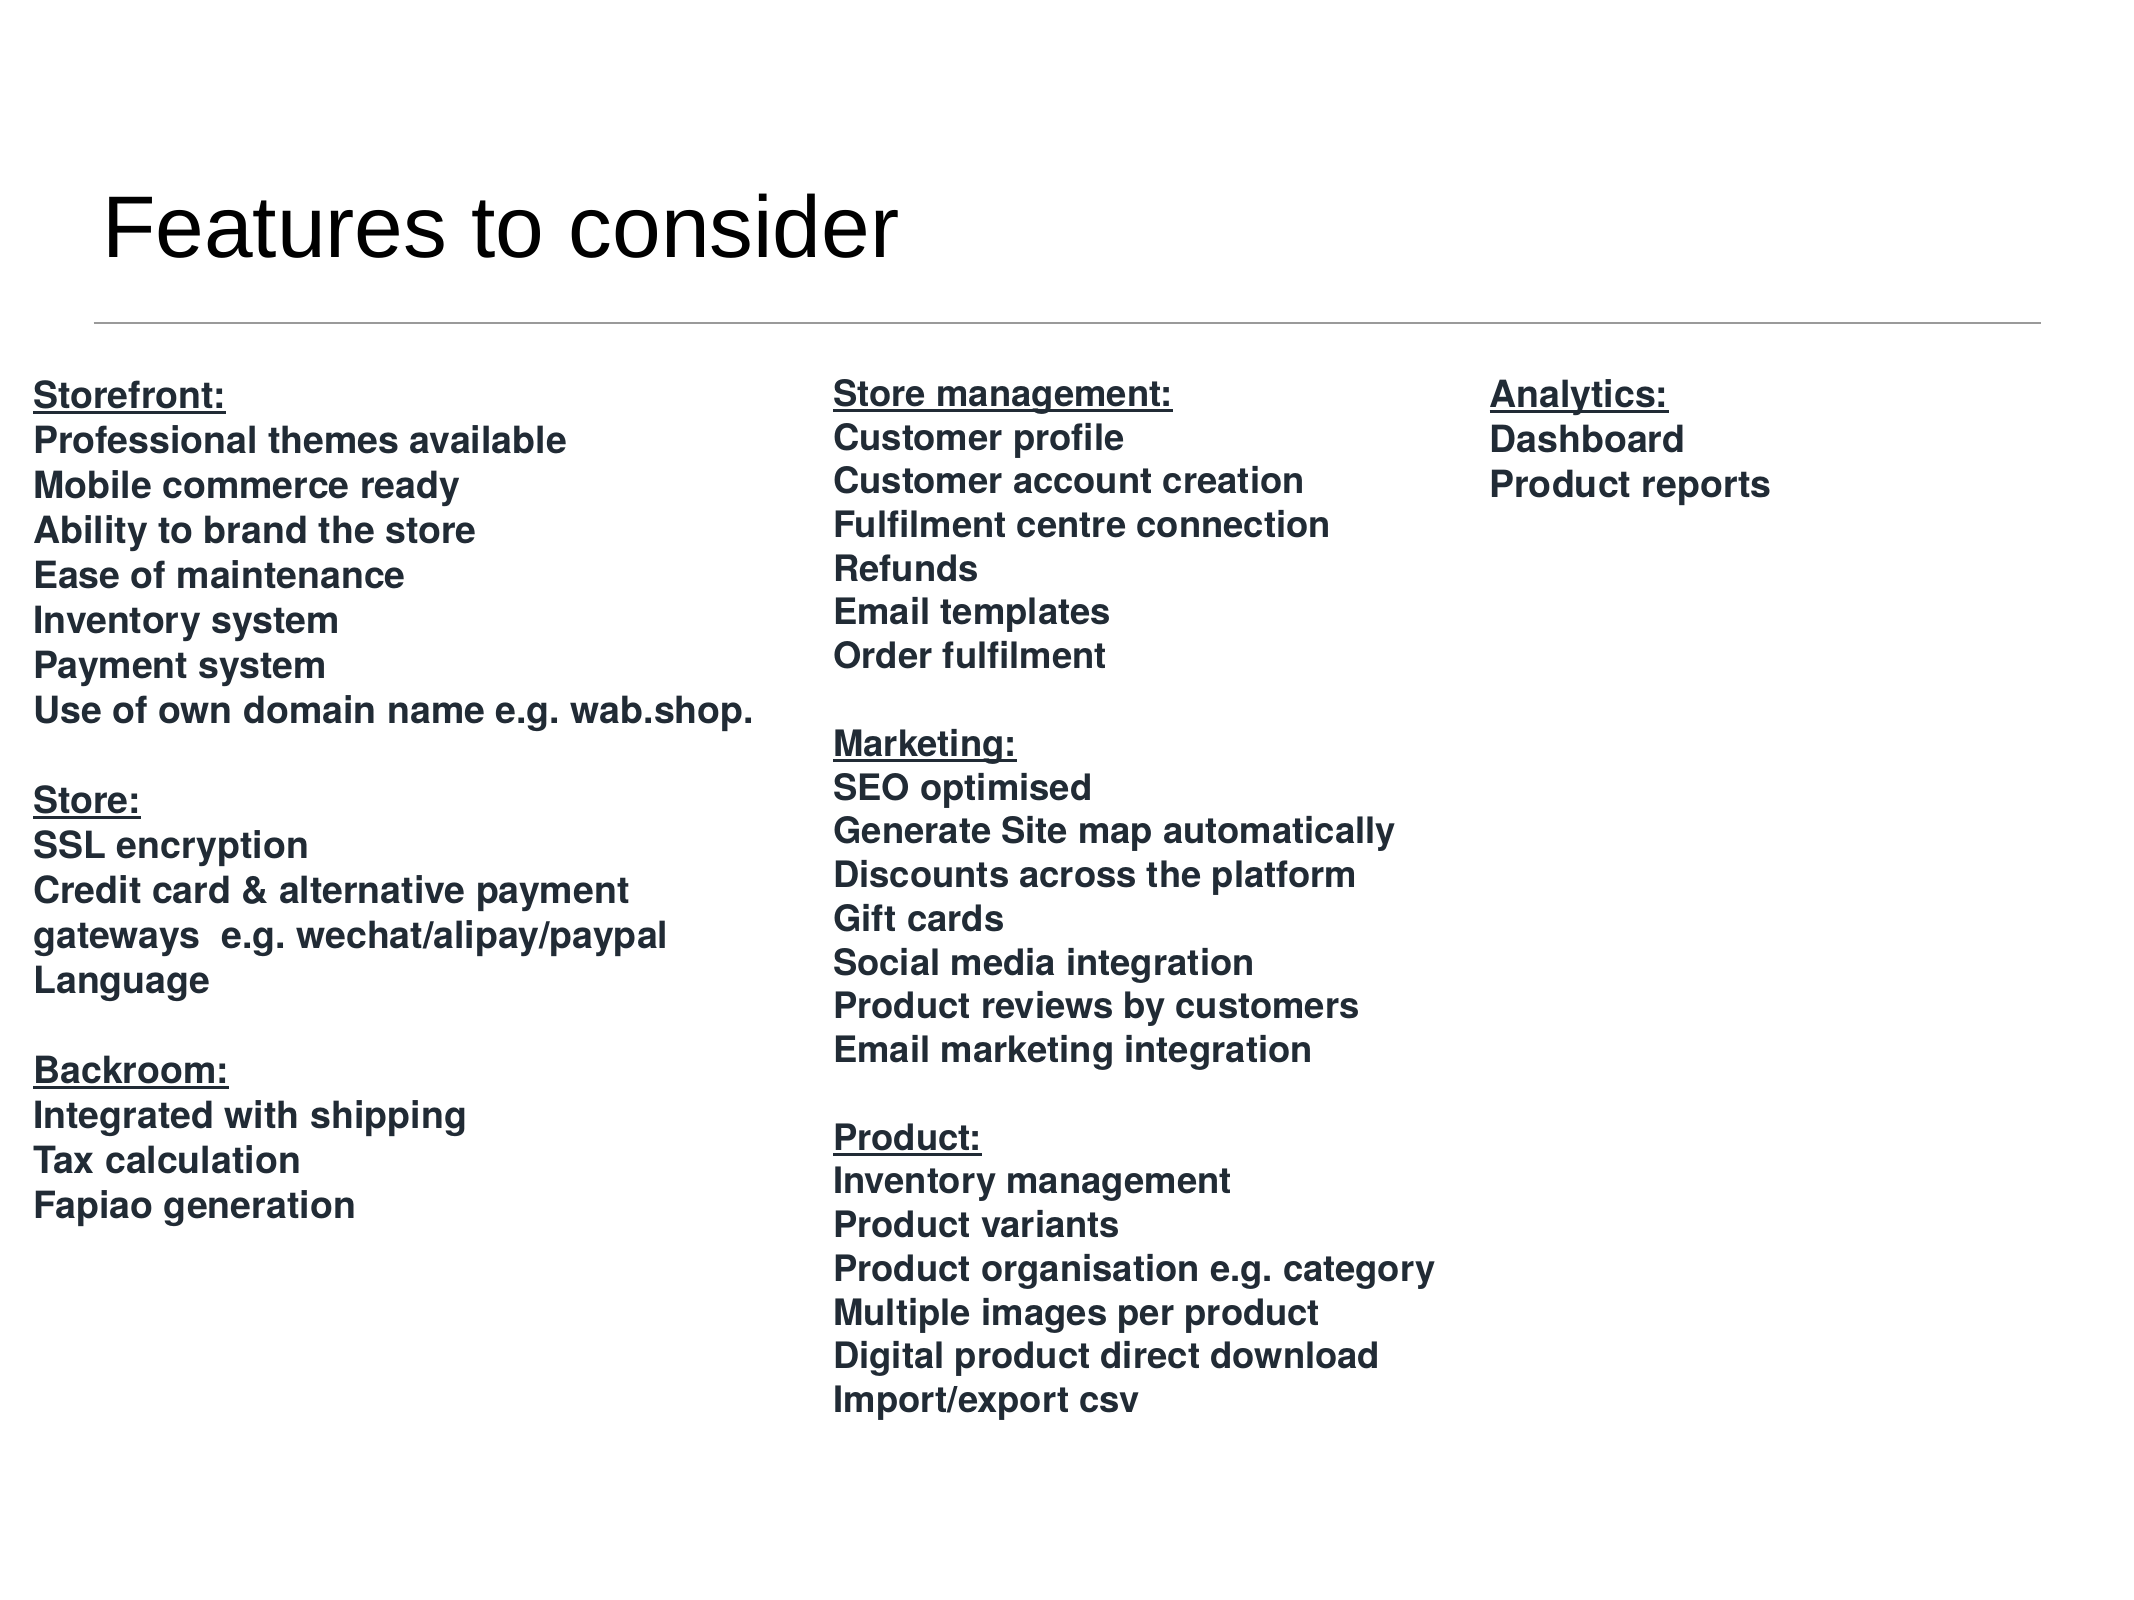

# Features to consider
Store management:
Customer profile
Customer account creation
Fulfilment centre connection
Refunds
Email templates
Order fulfilment

Marketing:
SEO optimised
Generate Site map automatically
Discounts across the platform
Gift cards
Social media integration
Product reviews by customers
Email marketing integration

Product:
Inventory management
Product variants
Product organisation e.g. category
Multiple images per product
Digital product direct download
Import/export csv
Analytics:
Dashboard
Product reports

Storefront:
Professional themes available
Mobile commerce ready
Ability to brand the store
Ease of maintenance
Inventory system
Payment system
Use of own domain name e.g. wab.shop.

Store:
SSL encryption
Credit card & alternative payment gateways  e.g. wechat/alipay/paypal
Language

Backroom:
Integrated with shipping
Tax calculation
Fapiao generation